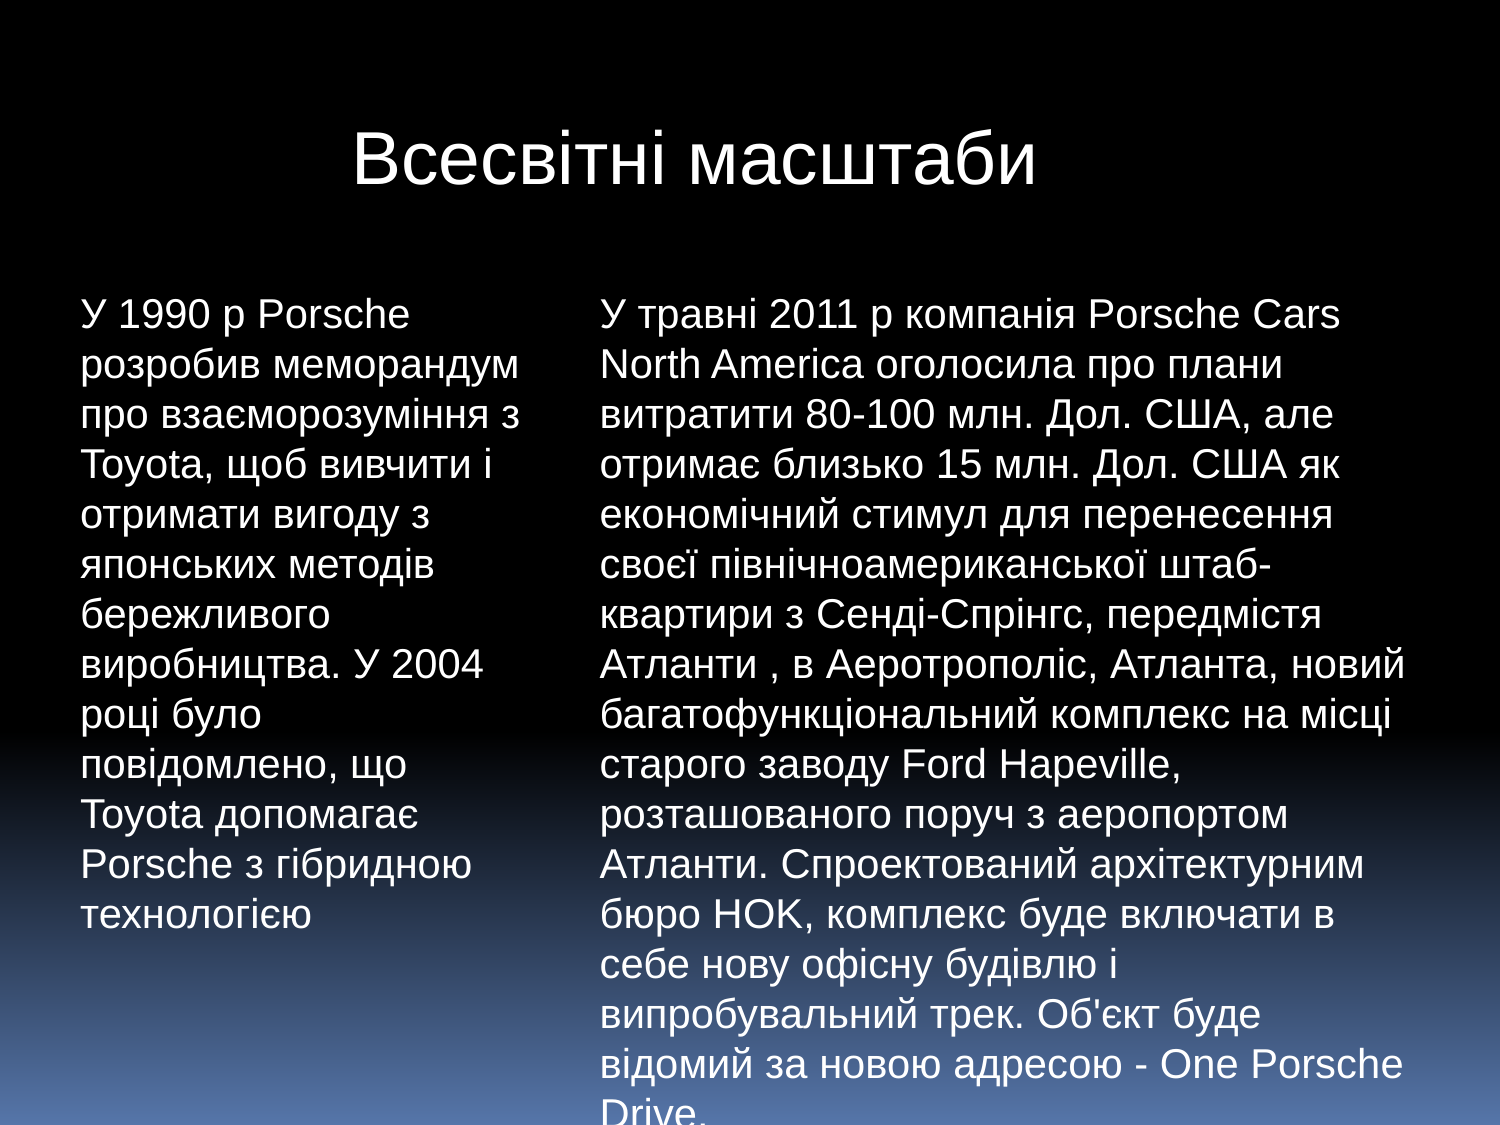

Всесвітні масштаби
У 1990 р Porsche розробив меморандум про взаєморозуміння з Toyota, щоб вивчити і отримати вигоду з японських методів бережливого виробництва. У 2004 році було повідомлено, що Toyota допомагає Porsche з гібридною технологією
У травні 2011 р компанія Porsche Cars North America оголосила про плани витратити 80-100 млн. Дол. США, але отримає близько 15 млн. Дол. США як економічний стимул для перенесення своєї північноамериканської штаб-квартири з Сенді-Спрінгс, передмістя Атланти , в Аеротрополіс, Атланта, новий багатофункціональний комплекс на місці старого заводу Ford Hapeville, розташованого поруч з аеропортом Атланти. Спроектований архітектурним бюро HOK, комплекс буде включати в себе нову офісну будівлю і випробувальний трек. Об'єкт буде відомий за новою адресою - One Porsche Drive.